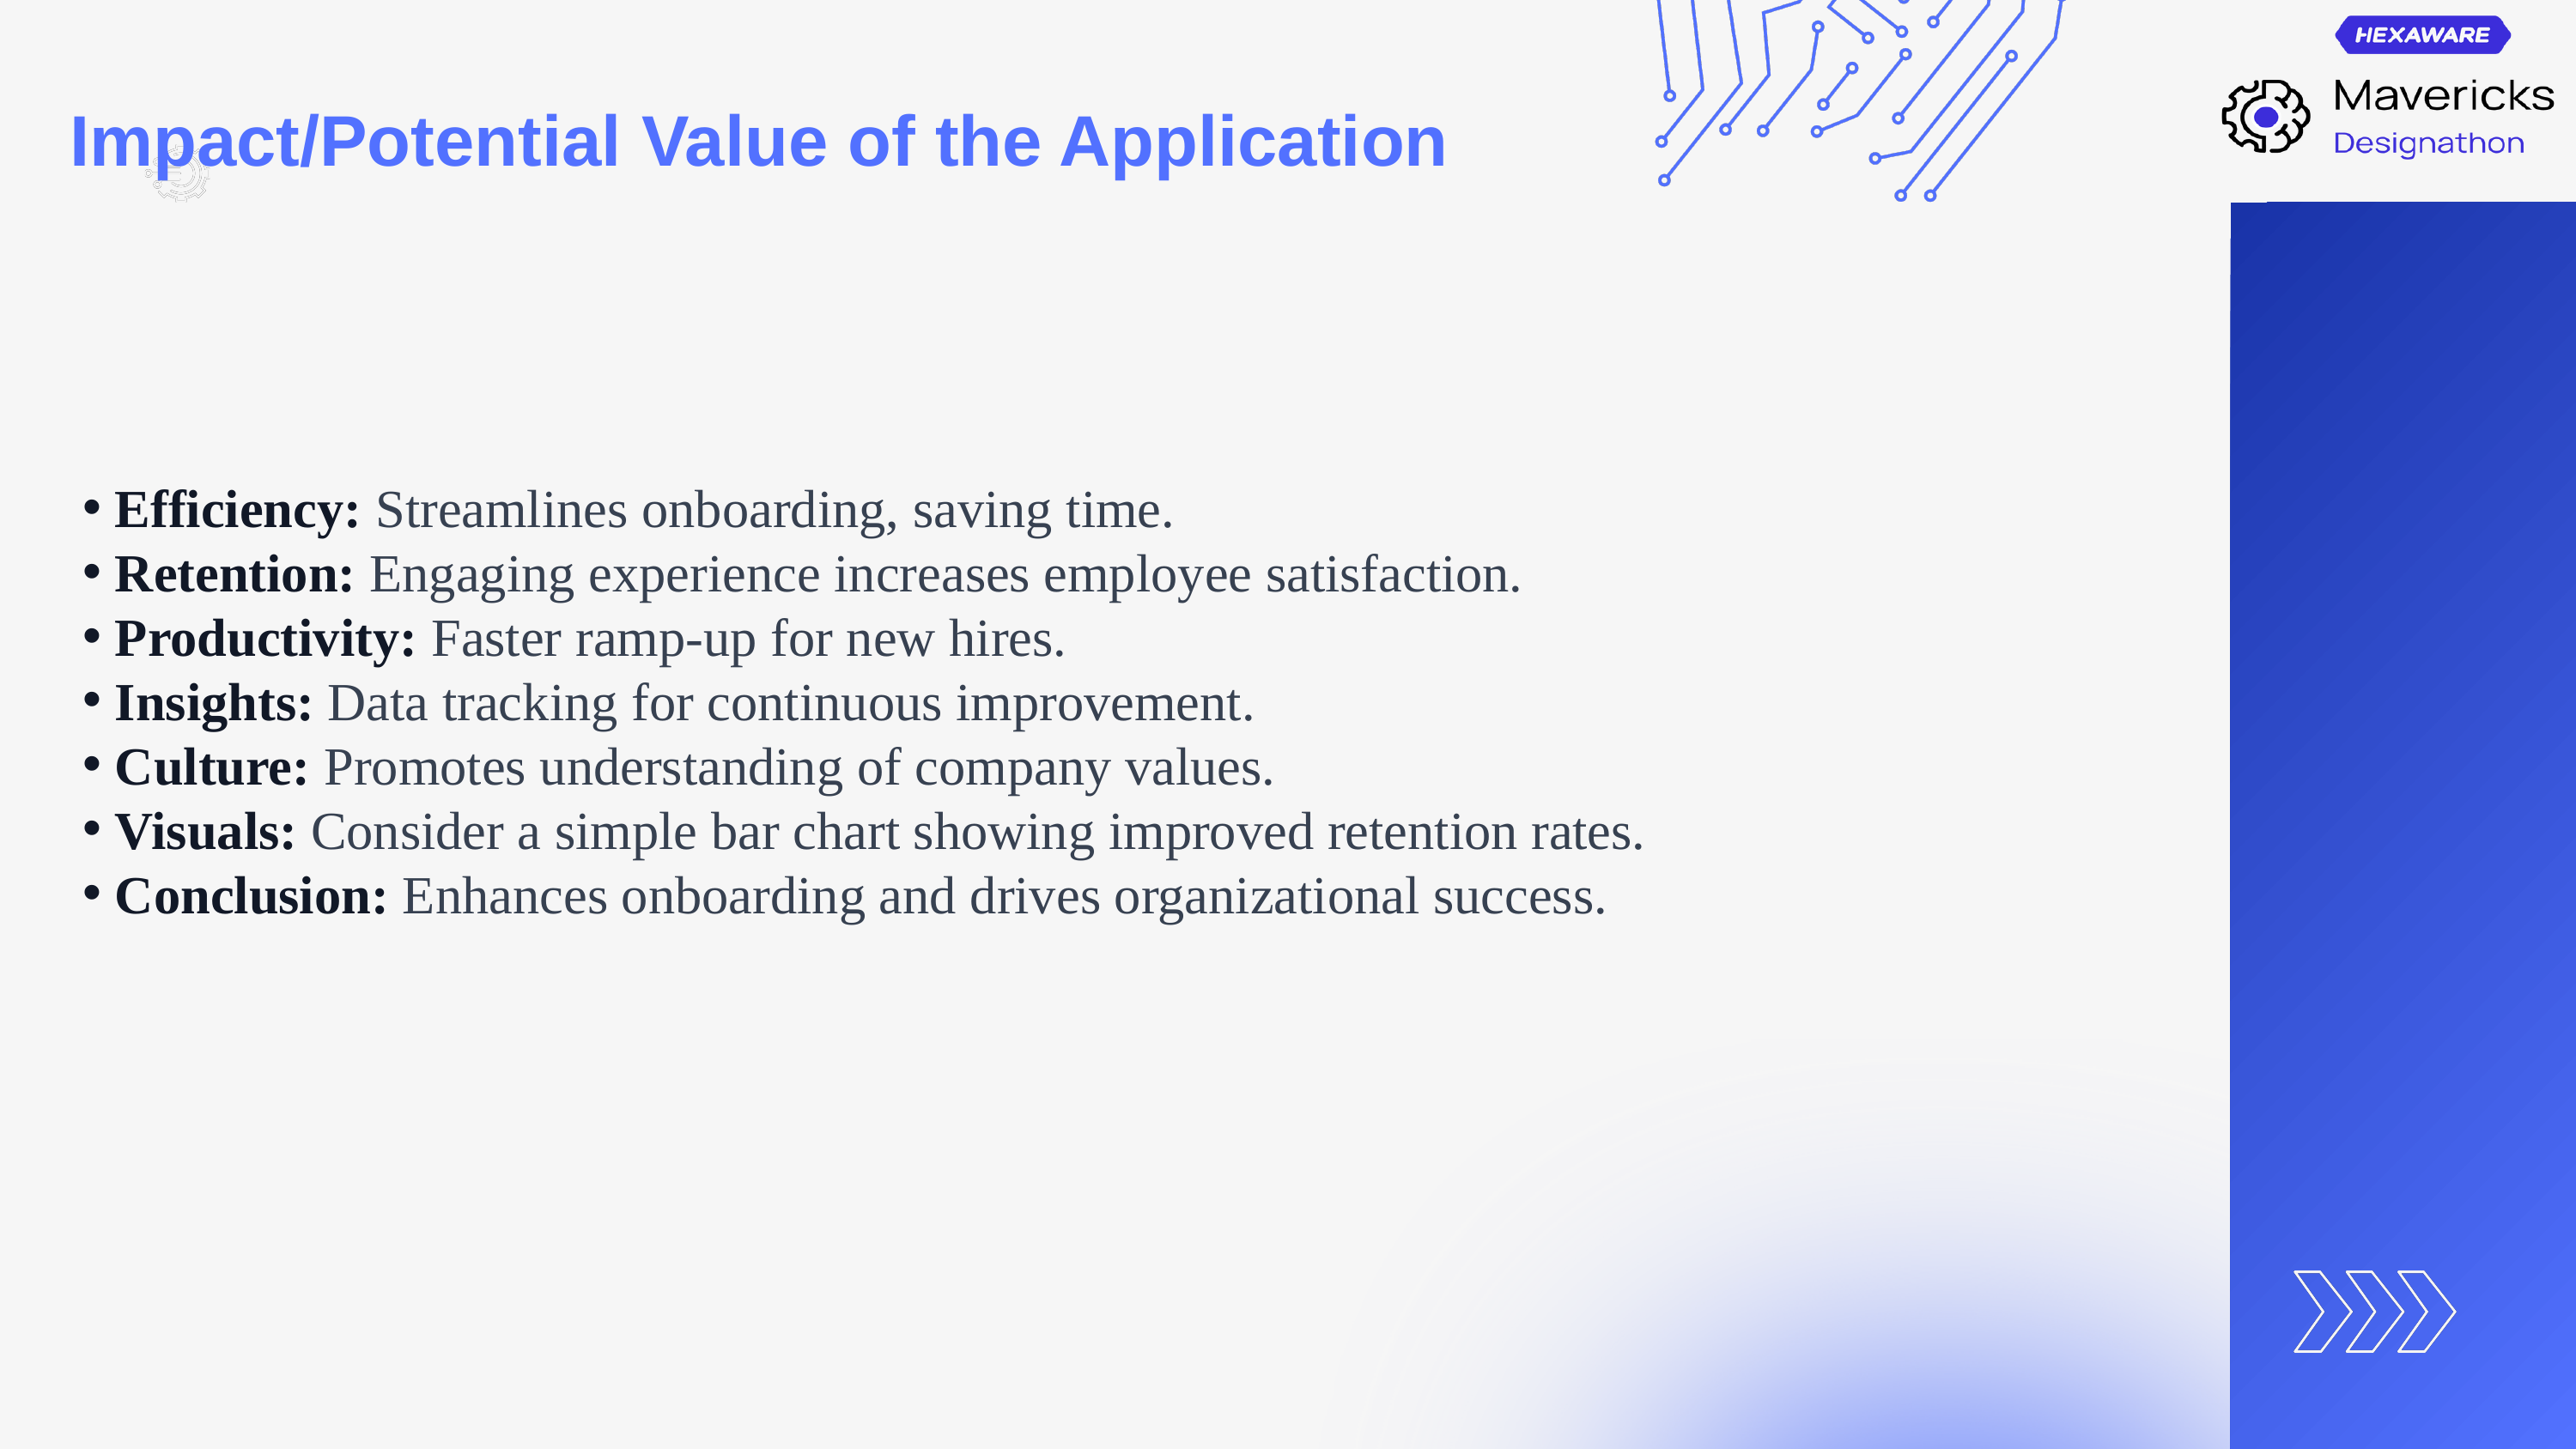

Impact/Potential Value of the Application

 Efficiency: Streamlines onboarding, saving time.
 Retention: Engaging experience increases employee satisfaction.
 Productivity: Faster ramp-up for new hires.
 Insights: Data tracking for continuous improvement.
 Culture: Promotes understanding of company values.
 Visuals: Consider a simple bar chart showing improved retention rates.
 Conclusion: Enhances onboarding and drives organizational success.